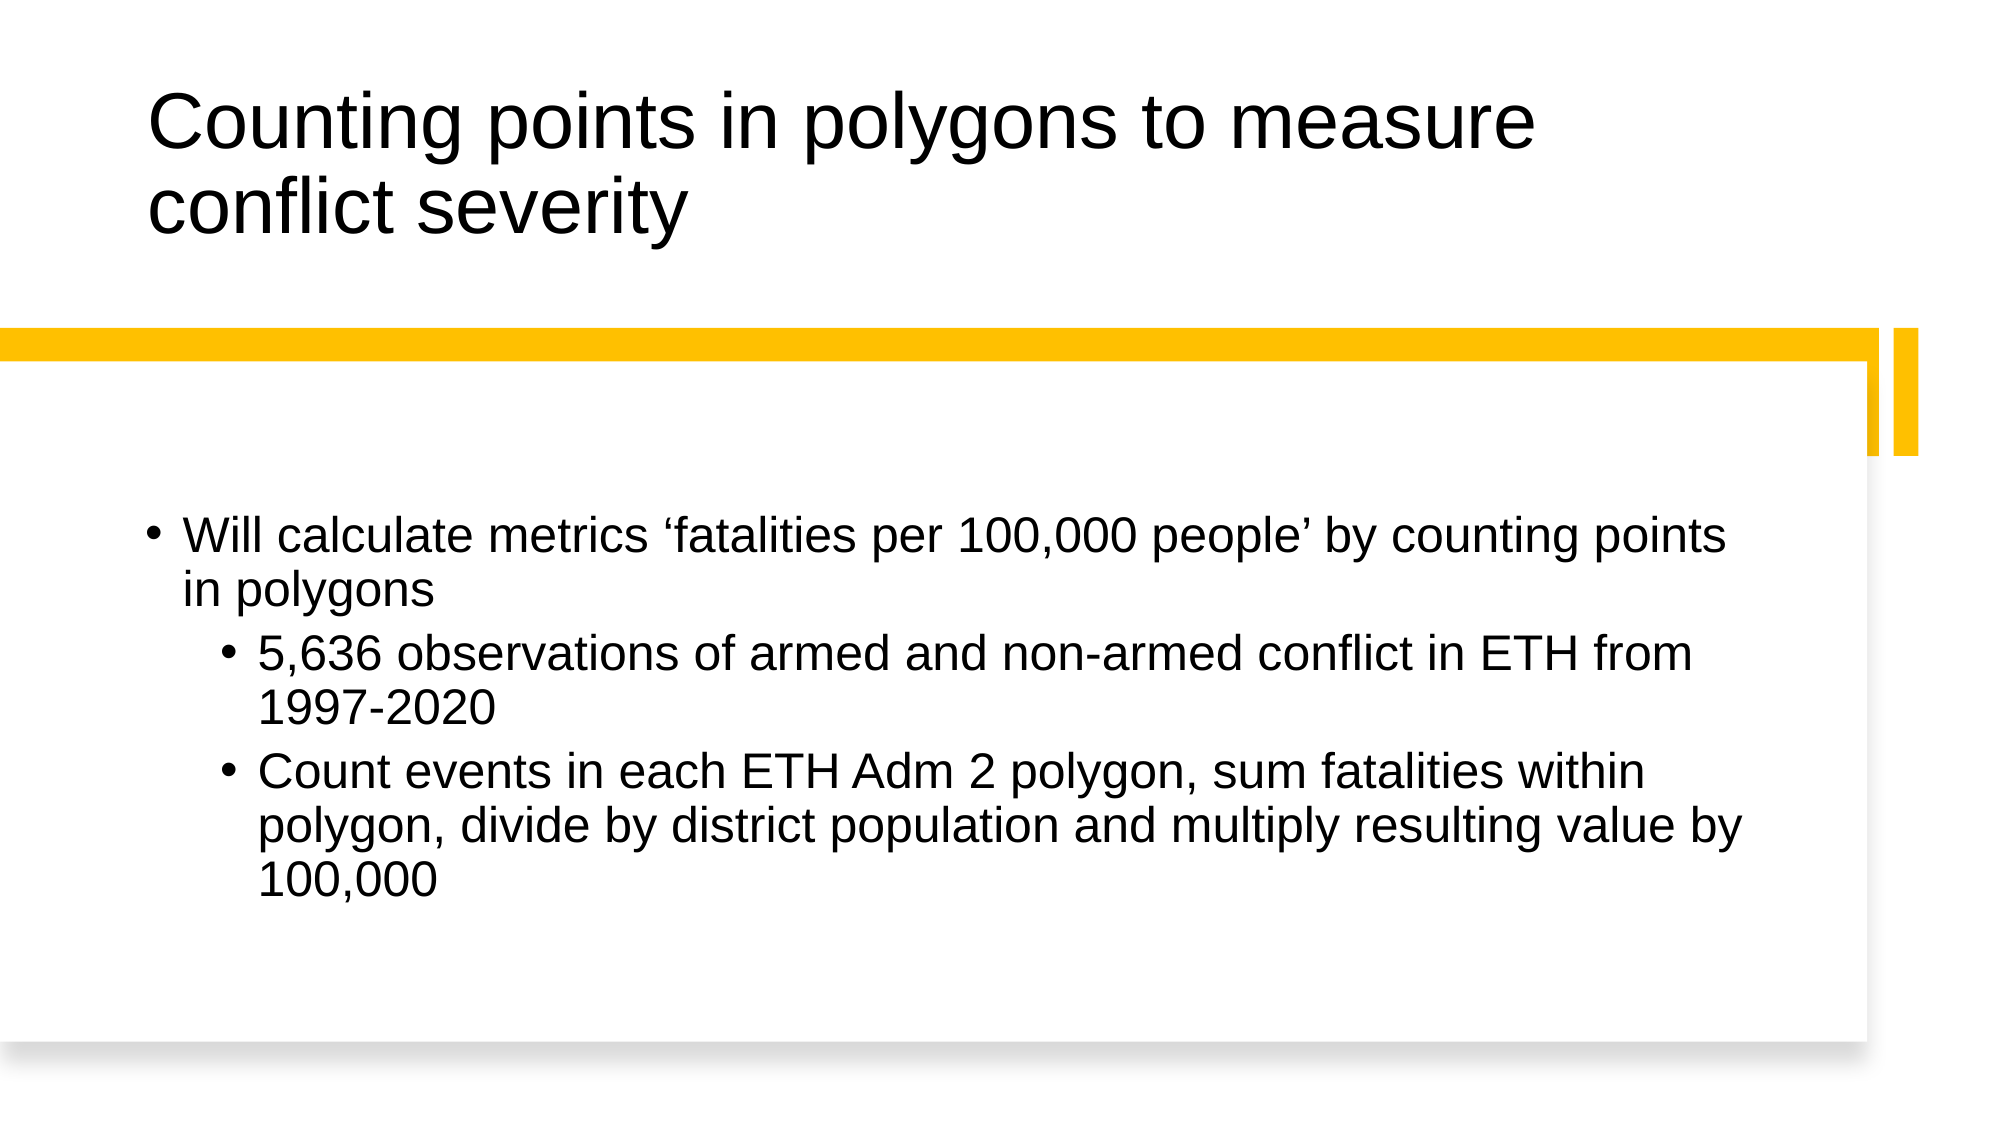

# Counting points in polygons to measure conflict severity

Will calculate metrics ‘fatalities per 100,000 people’ by counting points in polygons
5,636 observations of armed and non-armed conflict in ETH from 1997-2020
Count events in each ETH Adm 2 polygon, sum fatalities within polygon, divide by district population and multiply resulting value by 100,000